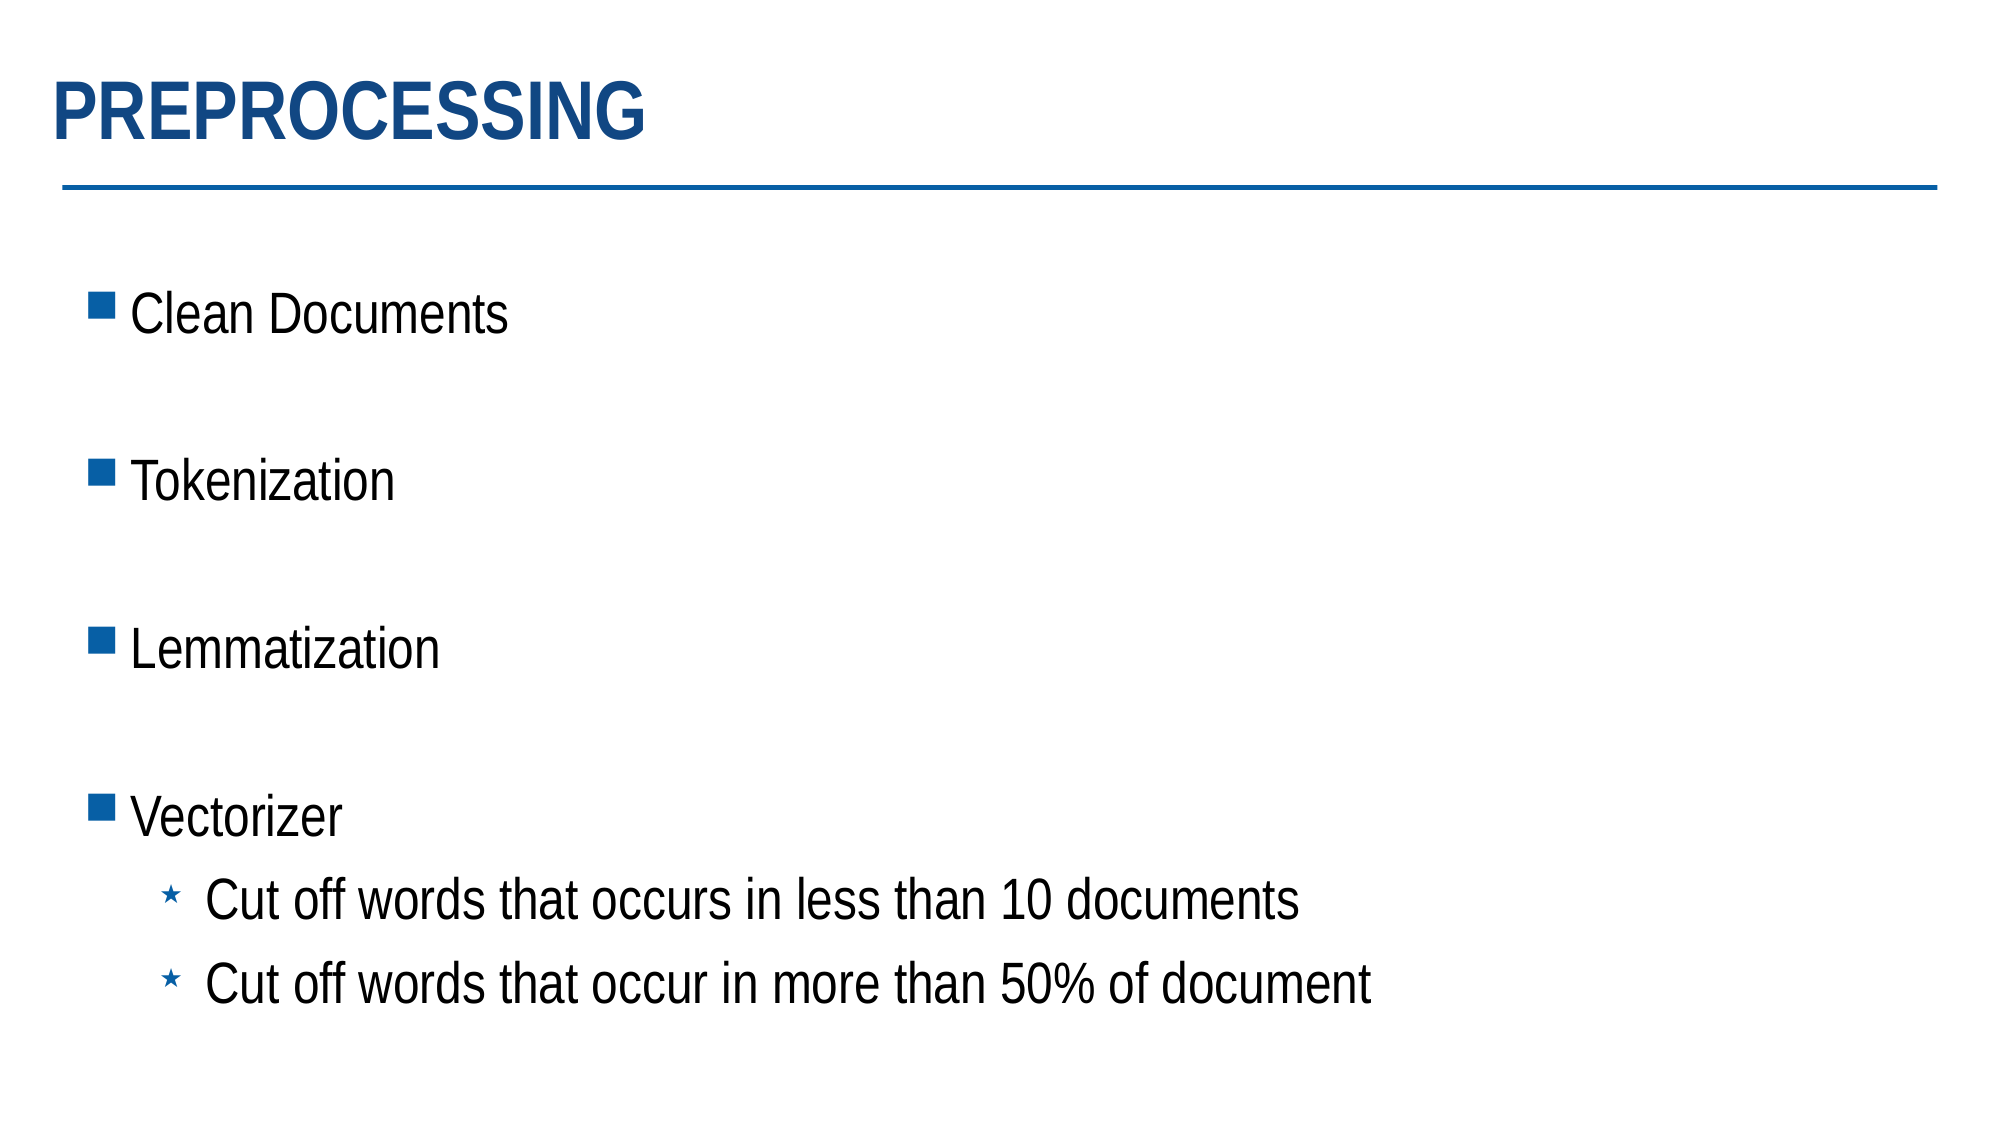

# Preprocessing
Clean Documents

Tokenization

Lemmatization

Vectorizer
Cut off words that occurs in less than 10 documents
Cut off words that occur in more than 50% of document
5